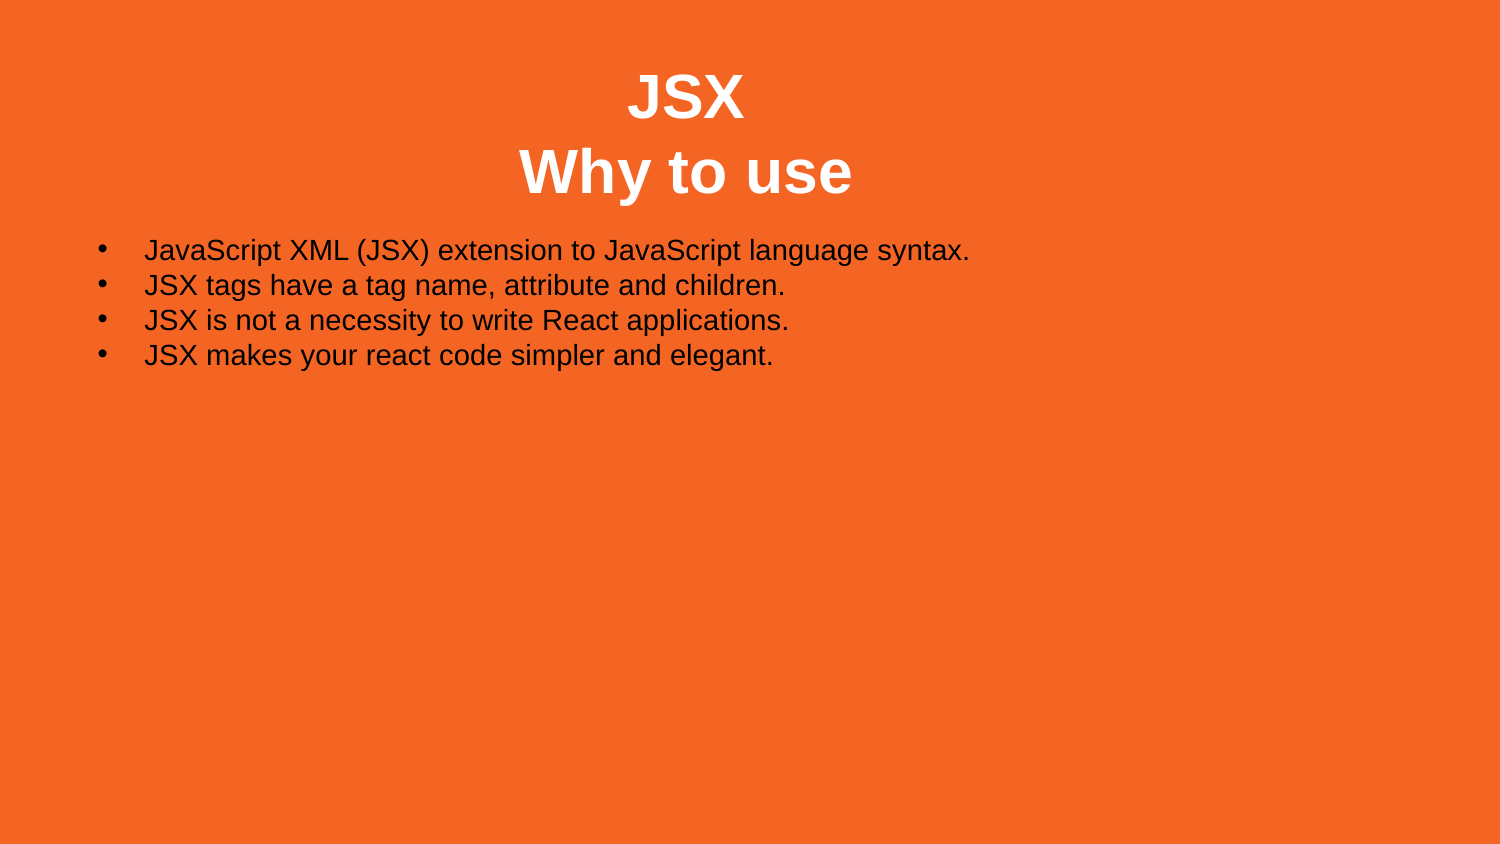

JSX
Why to use
JavaScript XML (JSX) extension to JavaScript language syntax.
JSX tags have a tag name, attribute and children.
JSX is not a necessity to write React applications.
JSX makes your react code simpler and elegant.